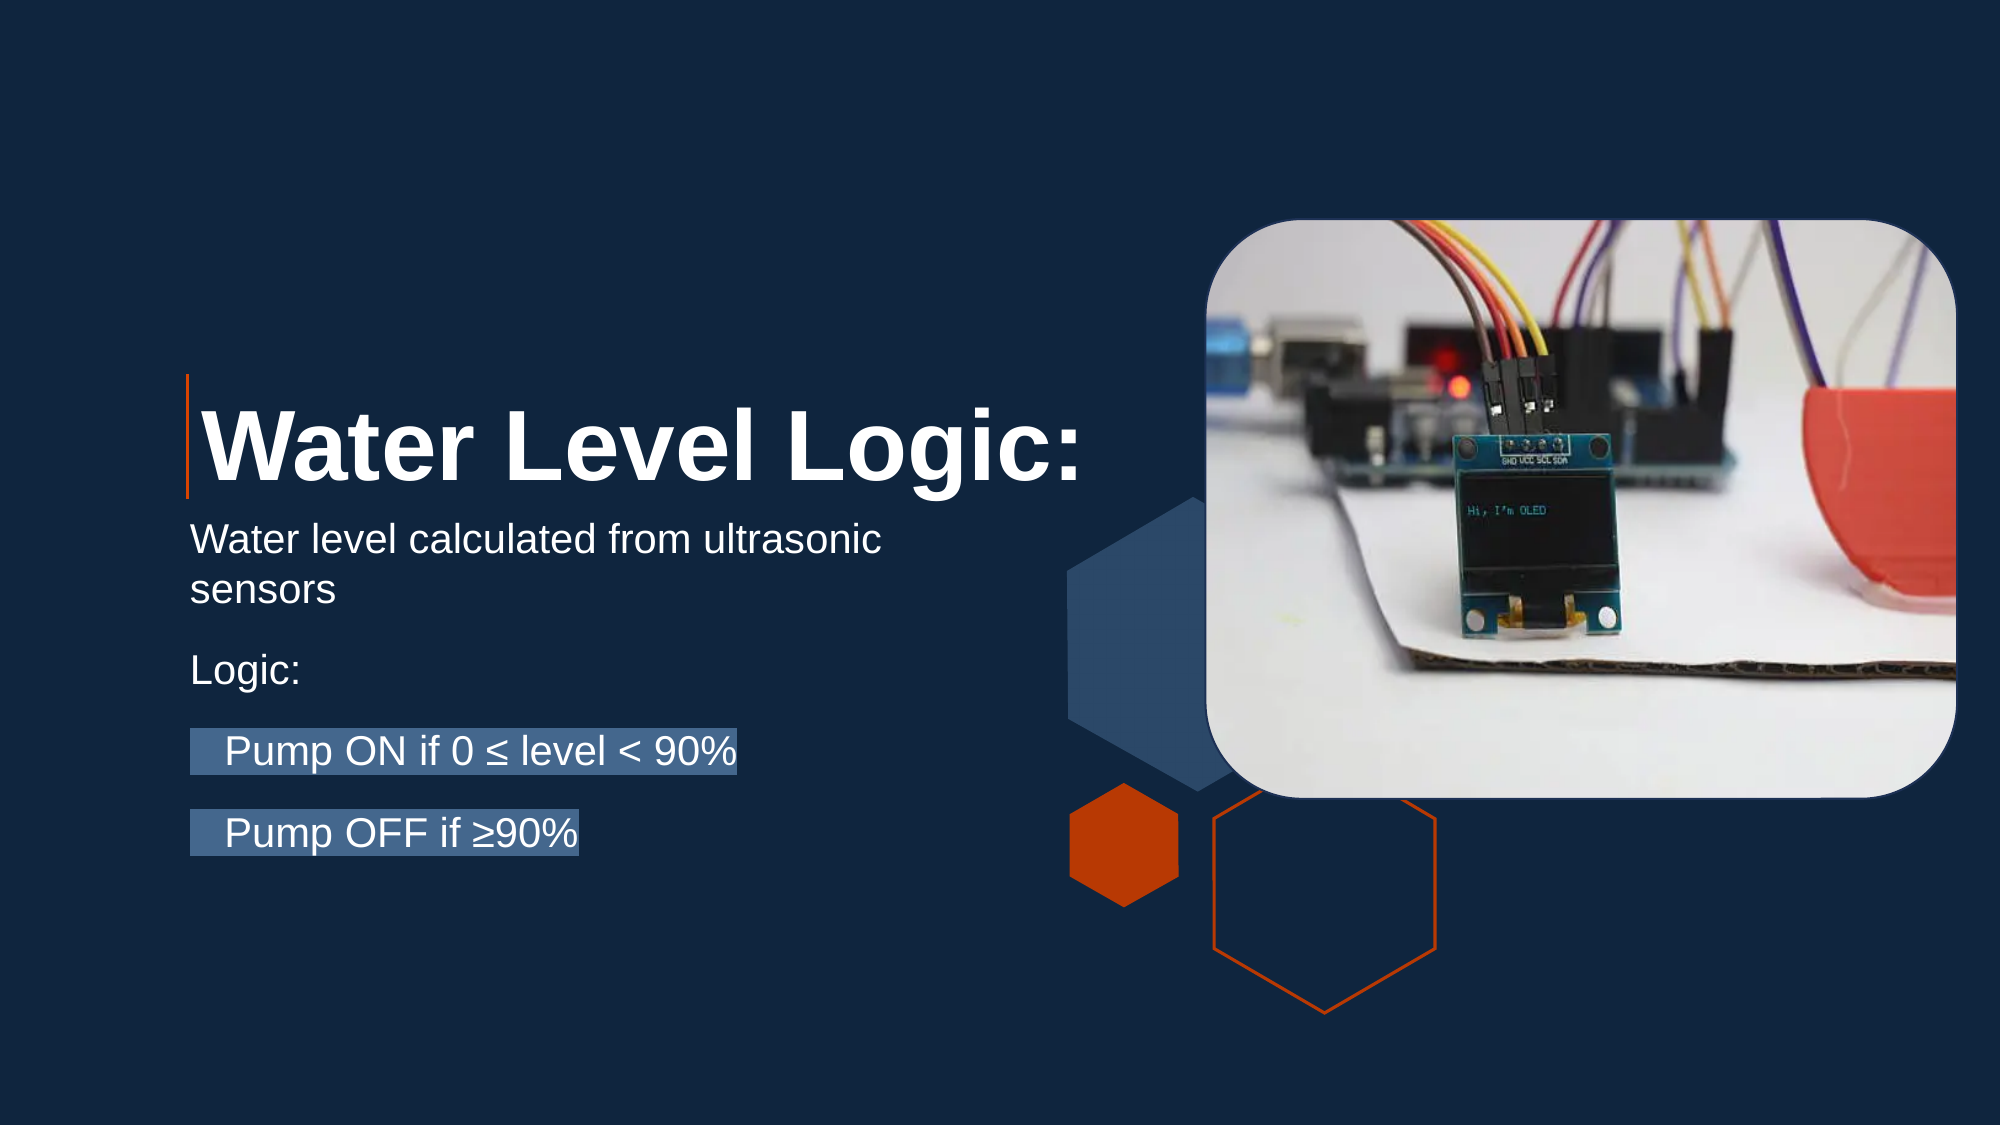

# Water Level Logic:
Water level calculated from ultrasonic sensors
Logic:
   Pump ON if 0 ≤ level < 90%
   Pump OFF if ≥90%